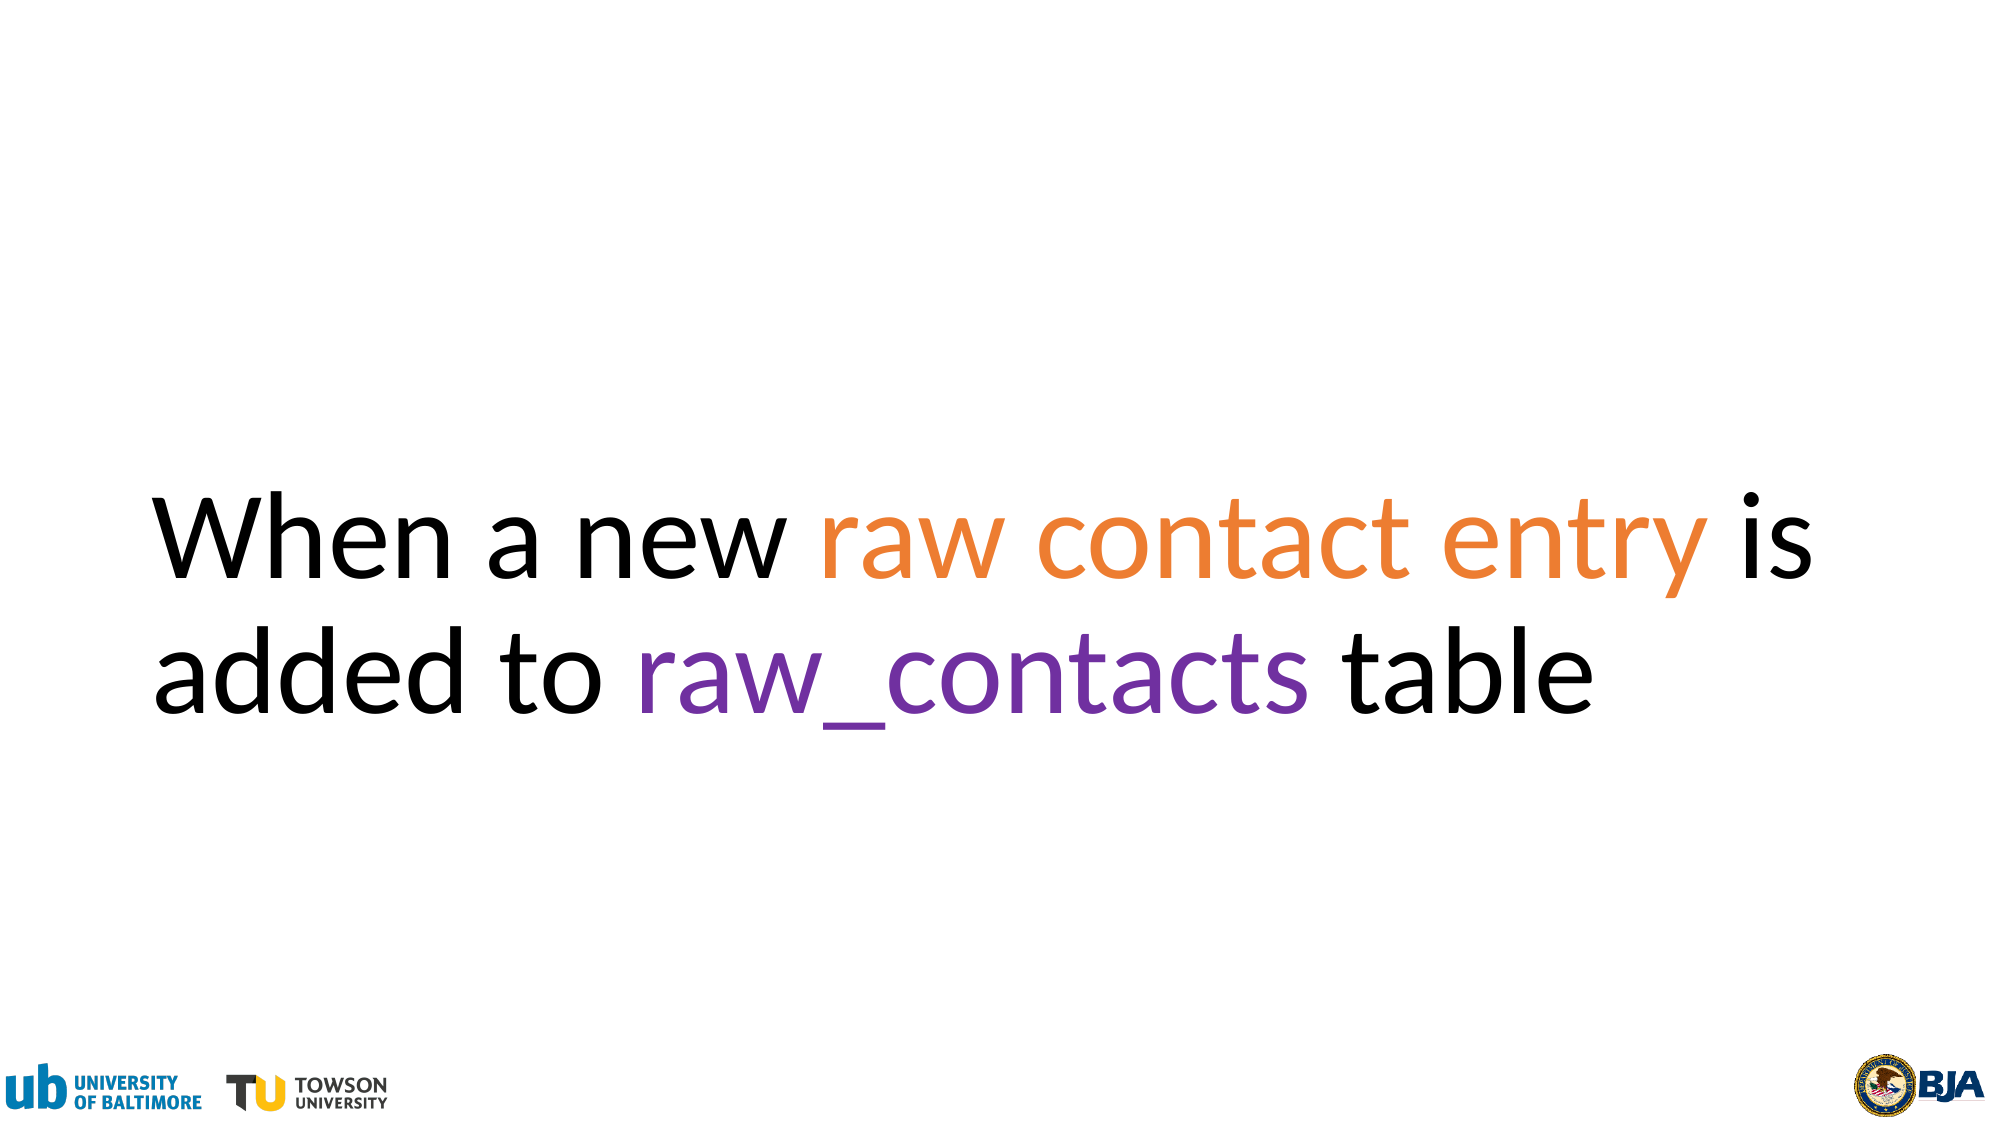

# When a new raw contact entry is added to raw_contacts table